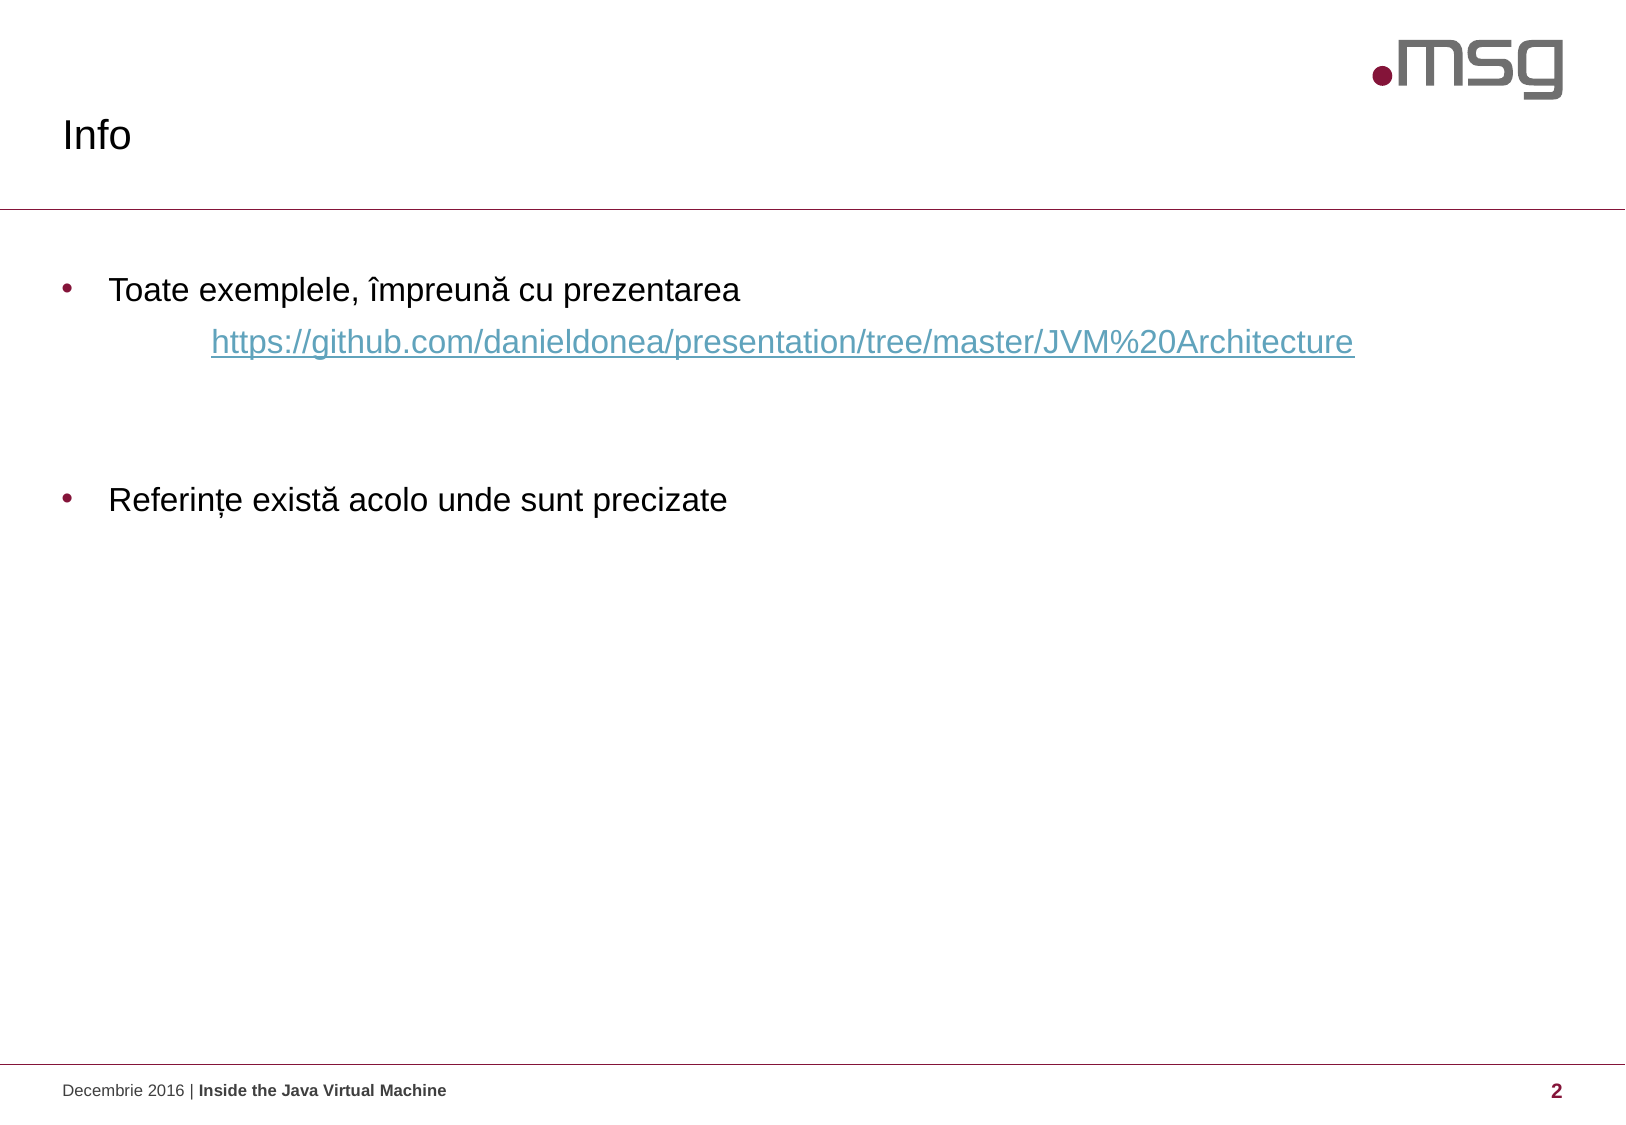

# Info
Toate exemplele, împreună cu prezentarea
	https://github.com/danieldonea/presentation/tree/master/JVM%20Architecture

Referințe există acolo unde sunt precizate

Decembrie 2016 | Inside the Java Virtual Machine
2